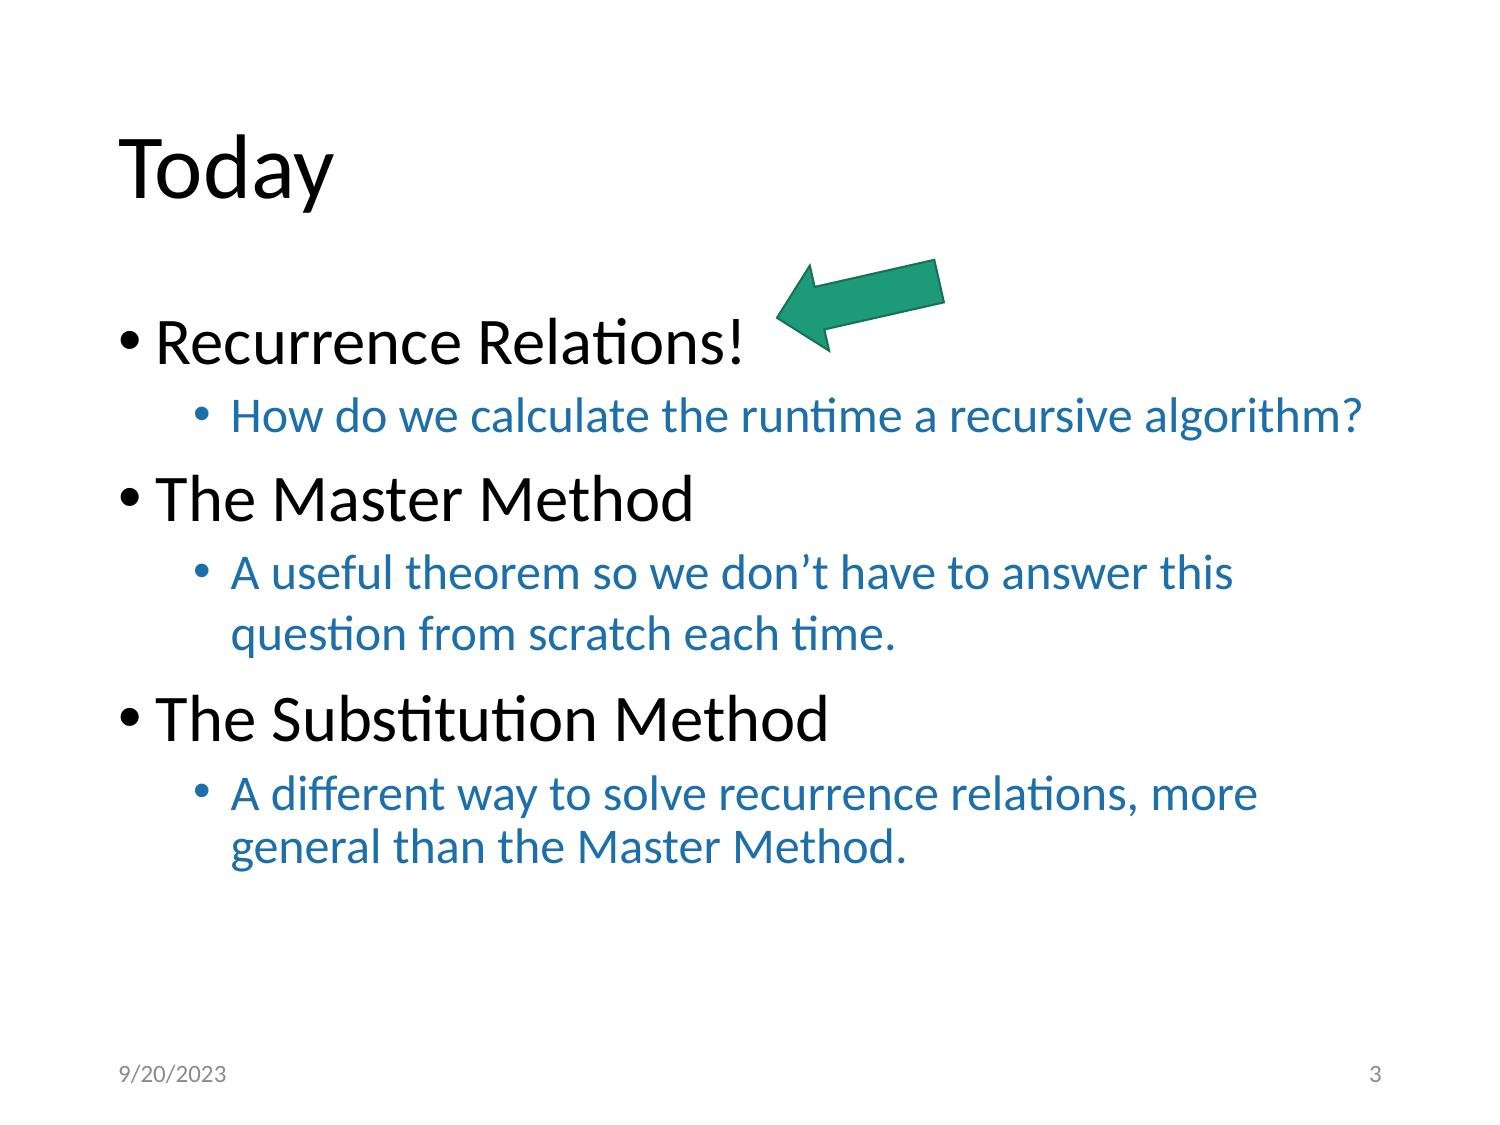

# Today

Recurrence Relations!
How do we calculate the runtime a recursive algorithm?
The Master Method
A useful theorem so we don’t have to answer this question from scratch each time.
The Substitution Method
A different way to solve recurrence relations, more general than the Master Method.
9/20/2023
3